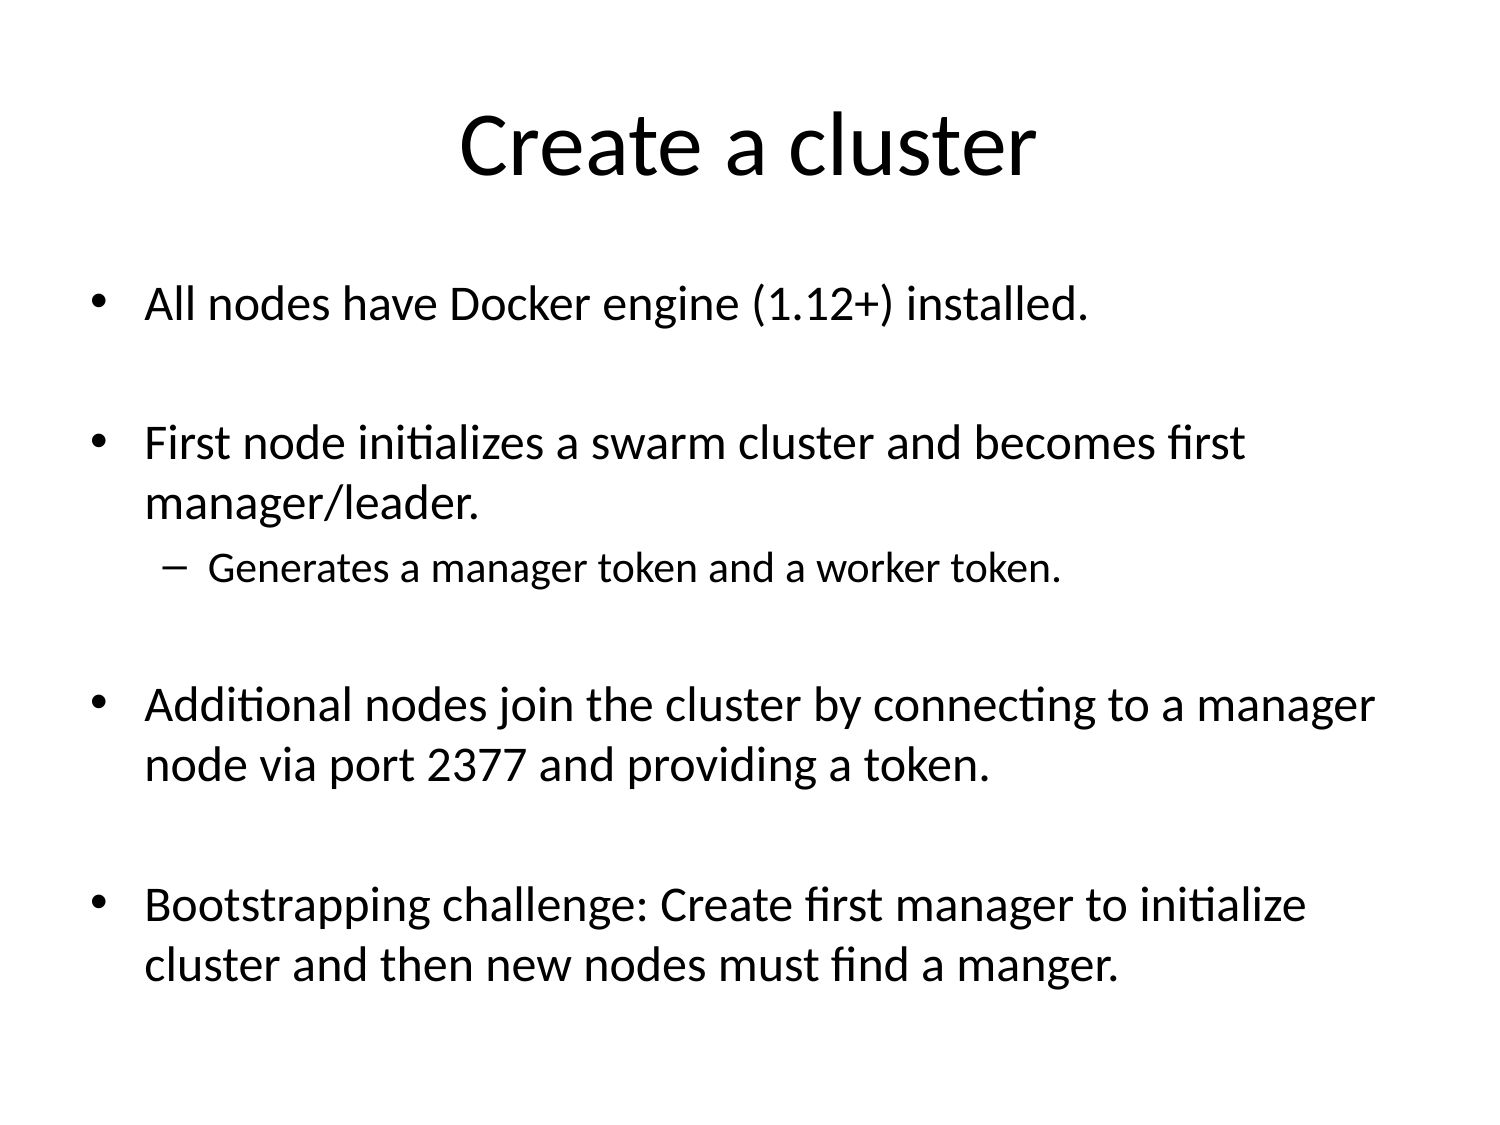

# Create a cluster
All nodes have Docker engine (1.12+) installed.

First node initializes a swarm cluster and becomes first manager/leader.
Generates a manager token and a worker token.

Additional nodes join the cluster by connecting to a manager node via port 2377 and providing a token.

Bootstrapping challenge: Create first manager to initialize cluster and then new nodes must find a manger.